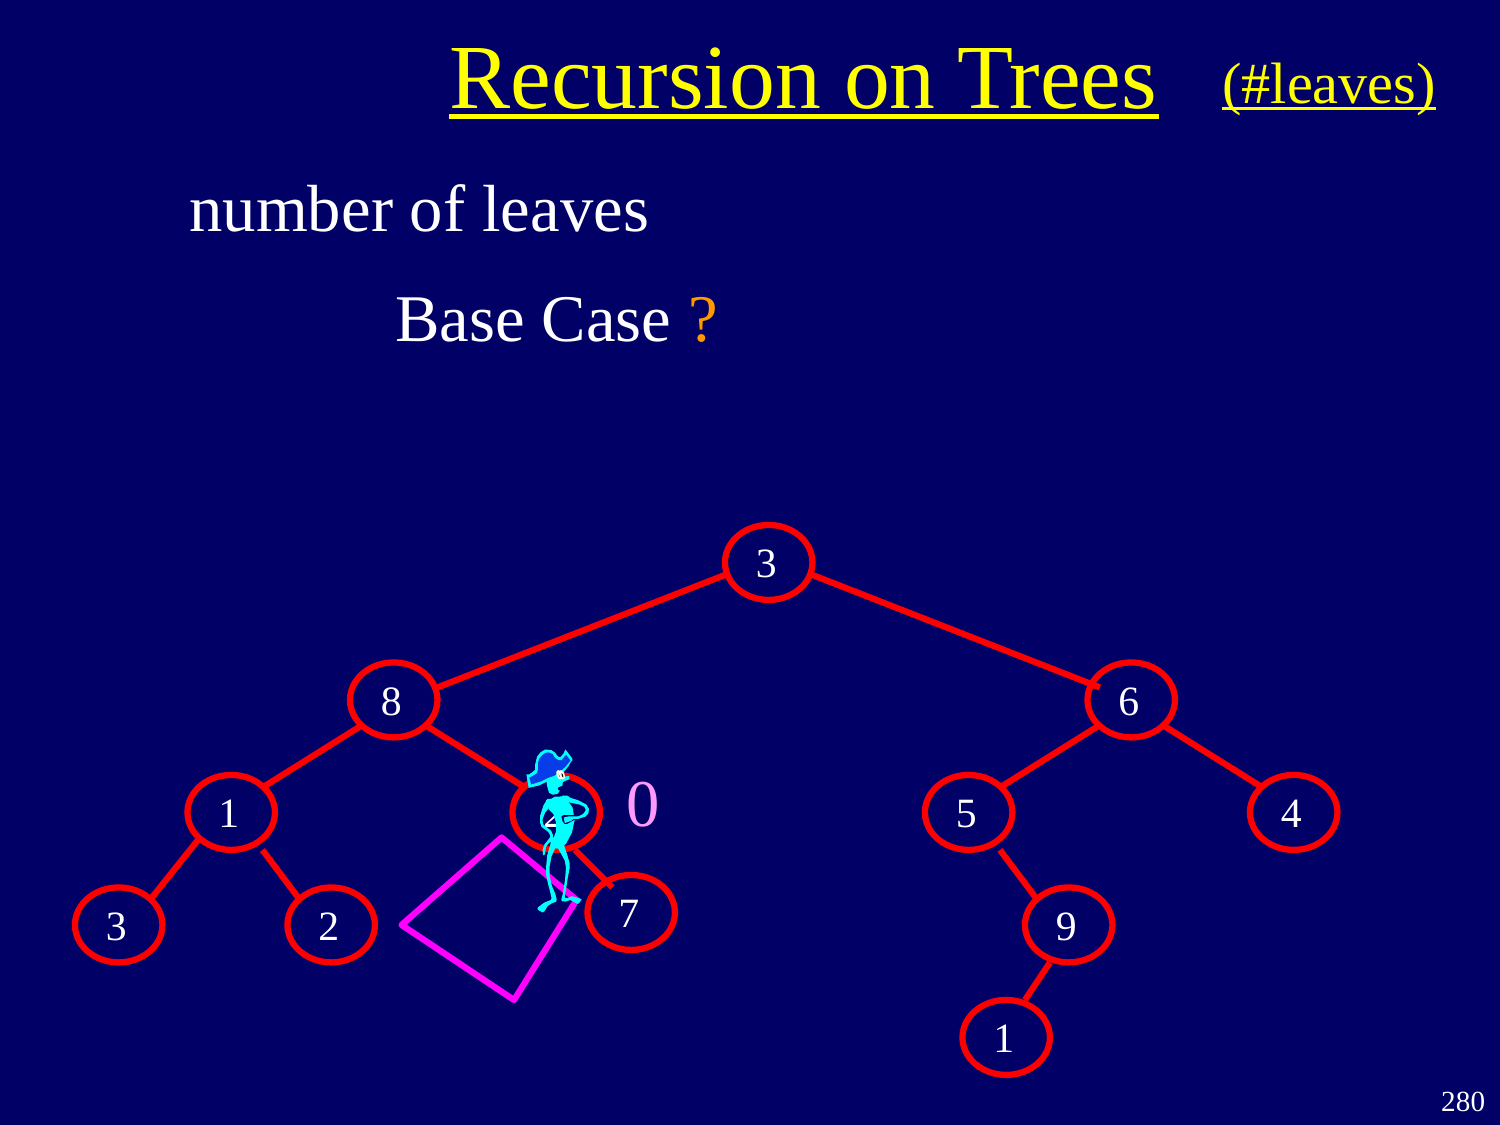

Recursion on Trees
(#leaves)
number of leaves
Base Case ?

3

8

6

1

2

5

4

7

3

2

9

1

0